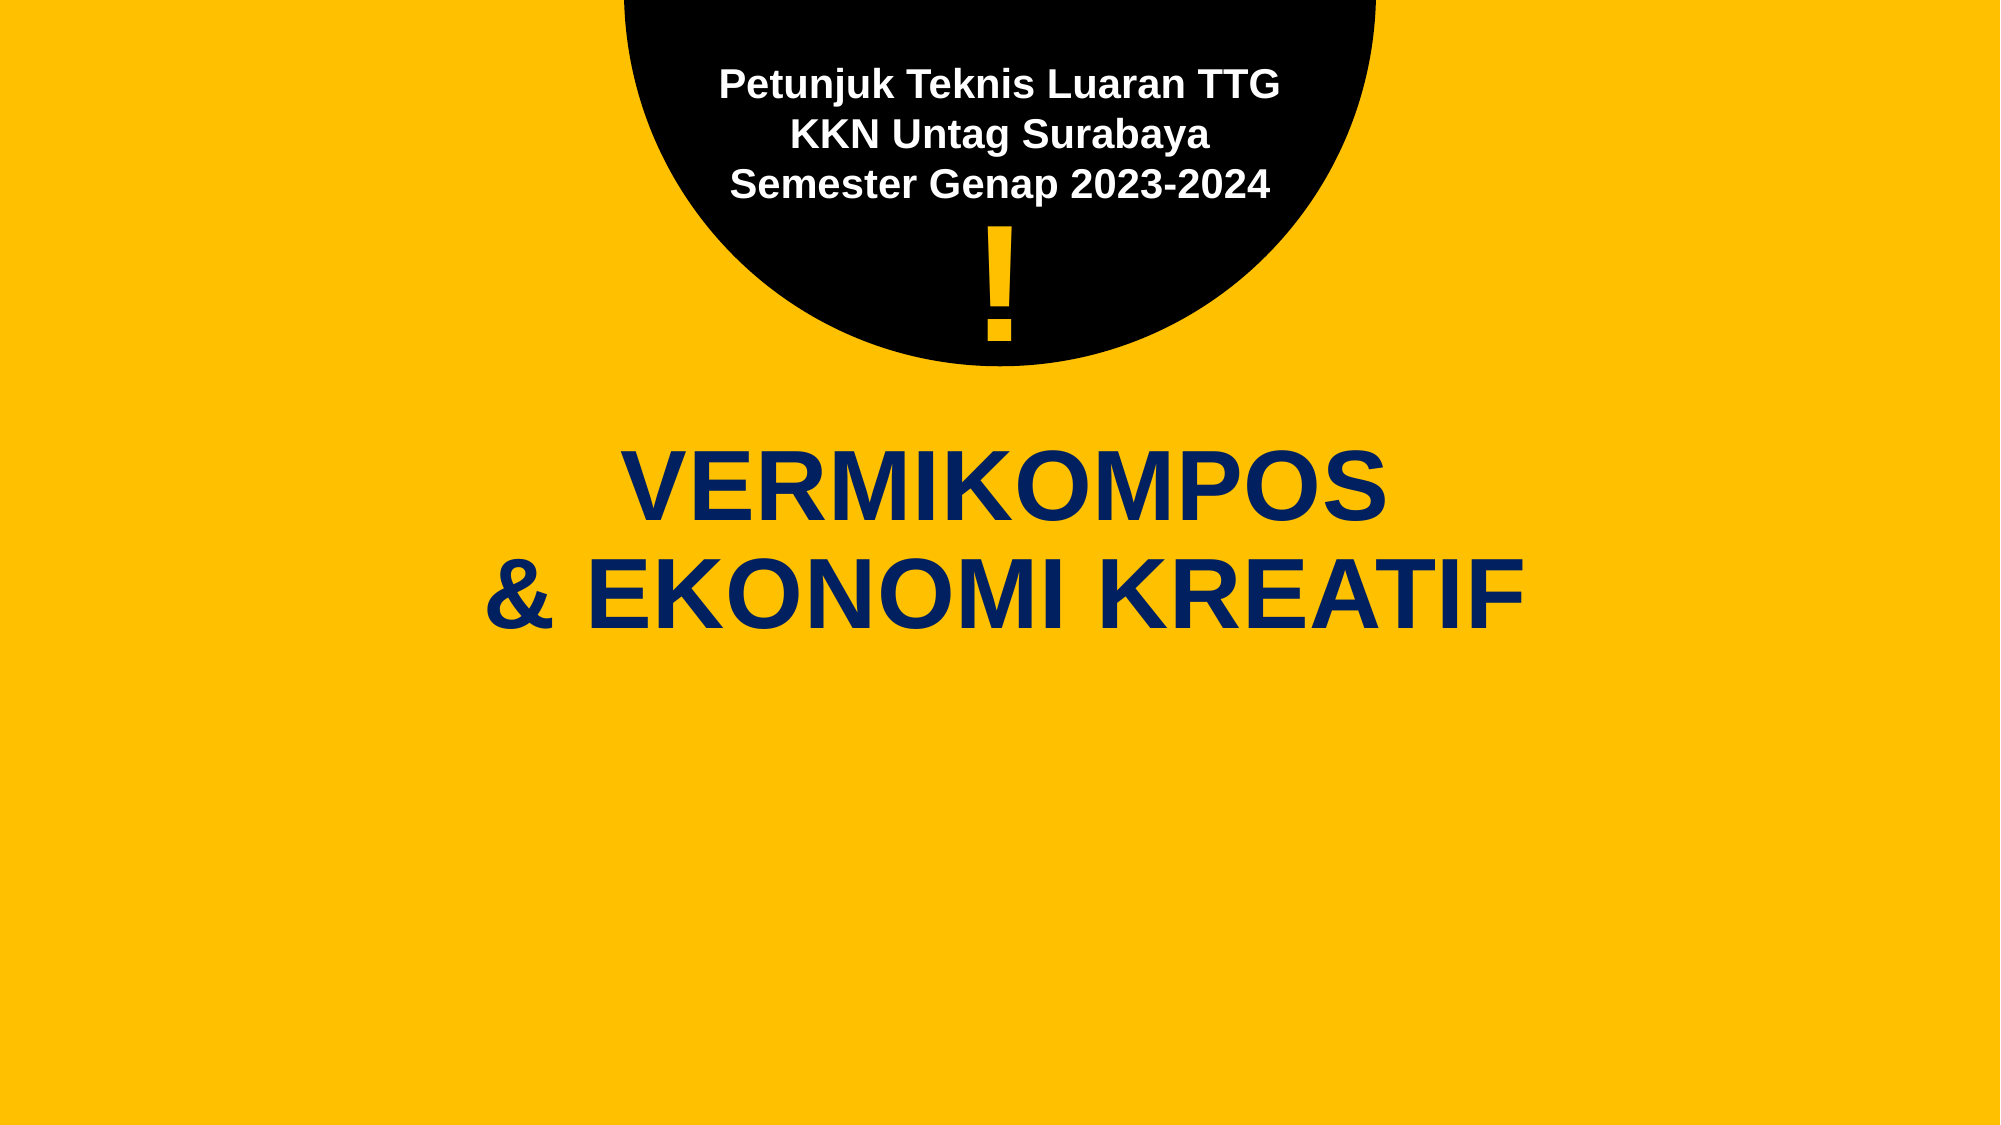

Petunjuk Teknis Luaran TTG
KKN Untag Surabaya
Semester Genap 2023-2024
!
# VERMIKOMPOS & EKONOMI KREATIF